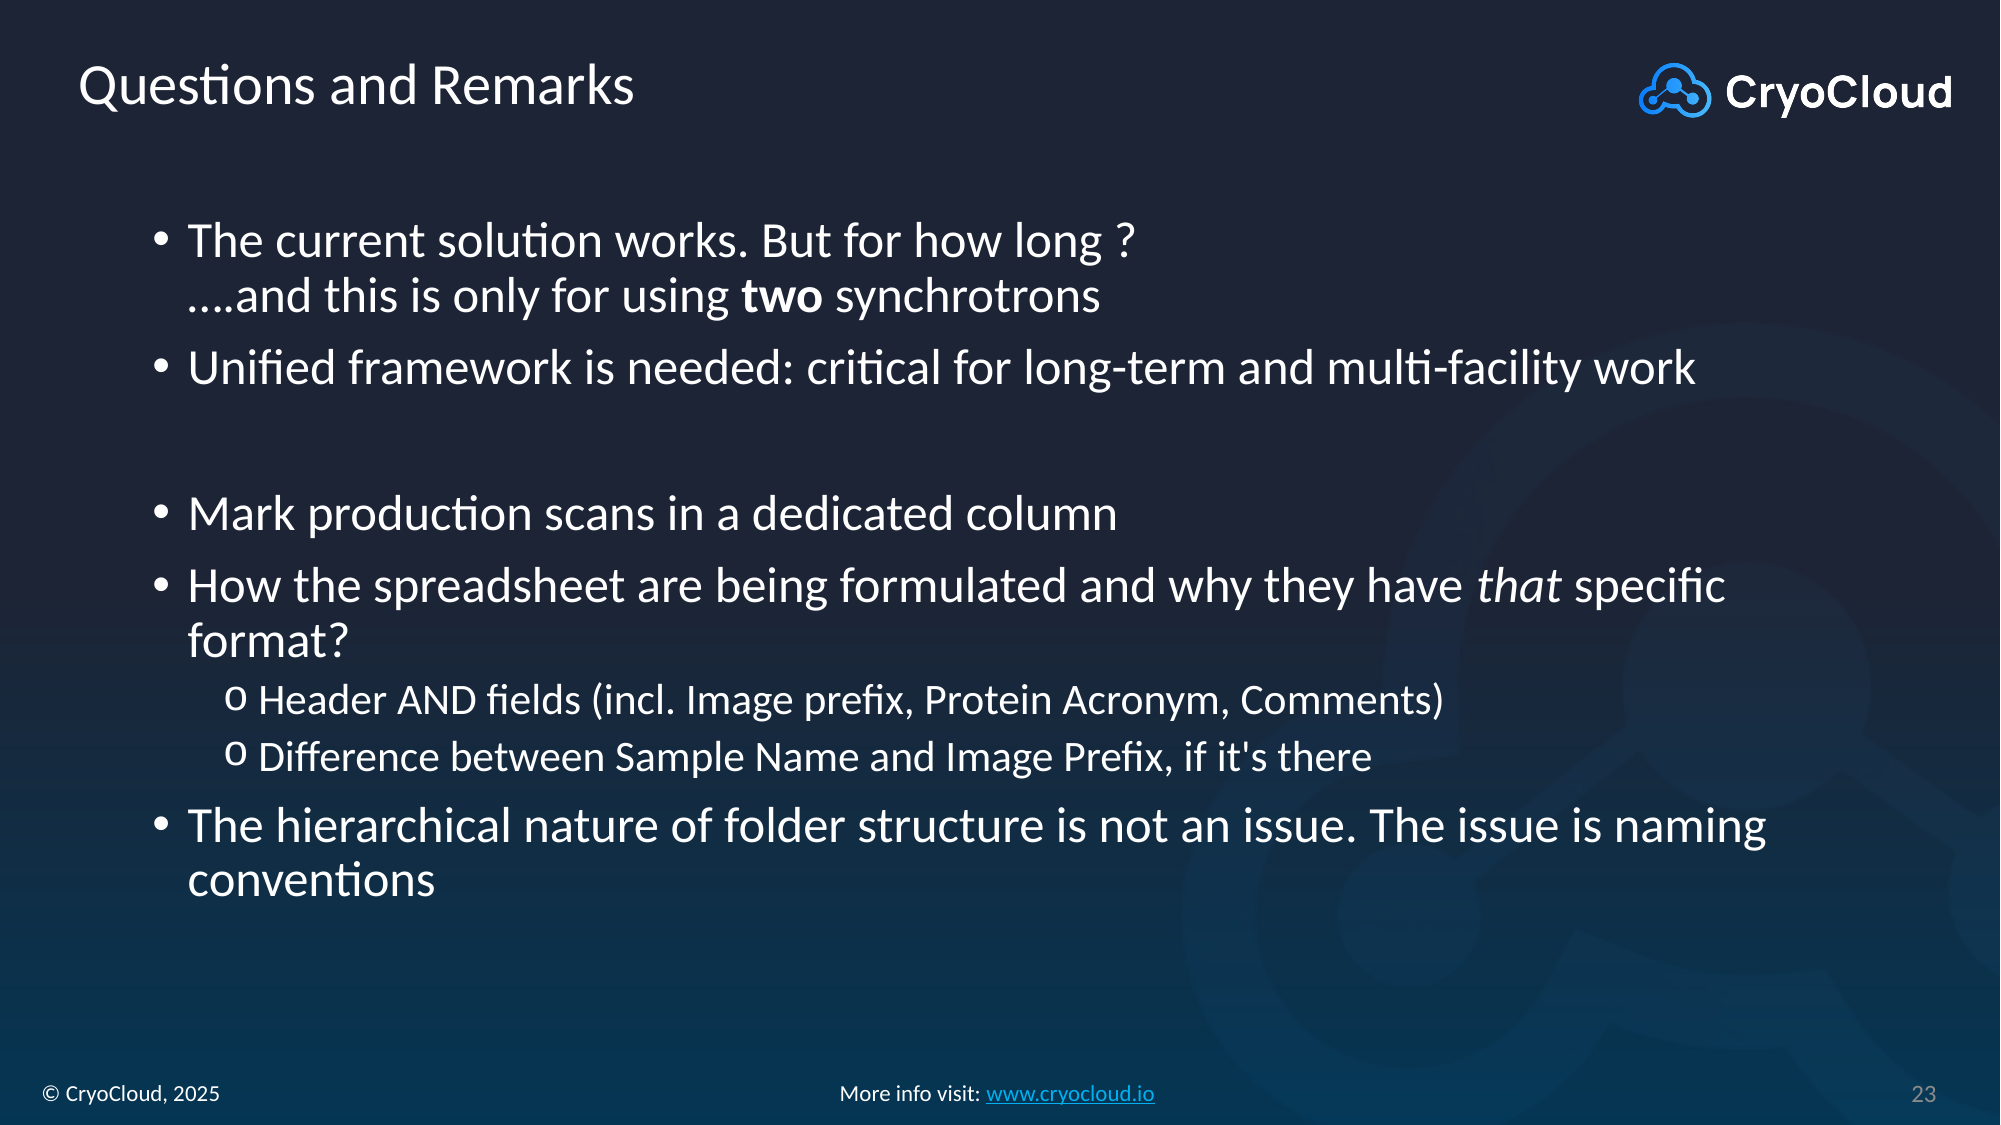

# Questions and Remarks
The current solution works. But for how long ?
….and this is only for using two synchrotrons
Unified framework is needed: critical for long-term and multi-facility work

Mark production scans in a dedicated column
How the spreadsheet are being formulated and why they have that specific format?
Header AND fields (incl. Image prefix, Protein Acronym, Comments)
Difference between Sample Name and Image Prefix, if it's there
The hierarchical nature of folder structure is not an issue. The issue is naming conventions
23